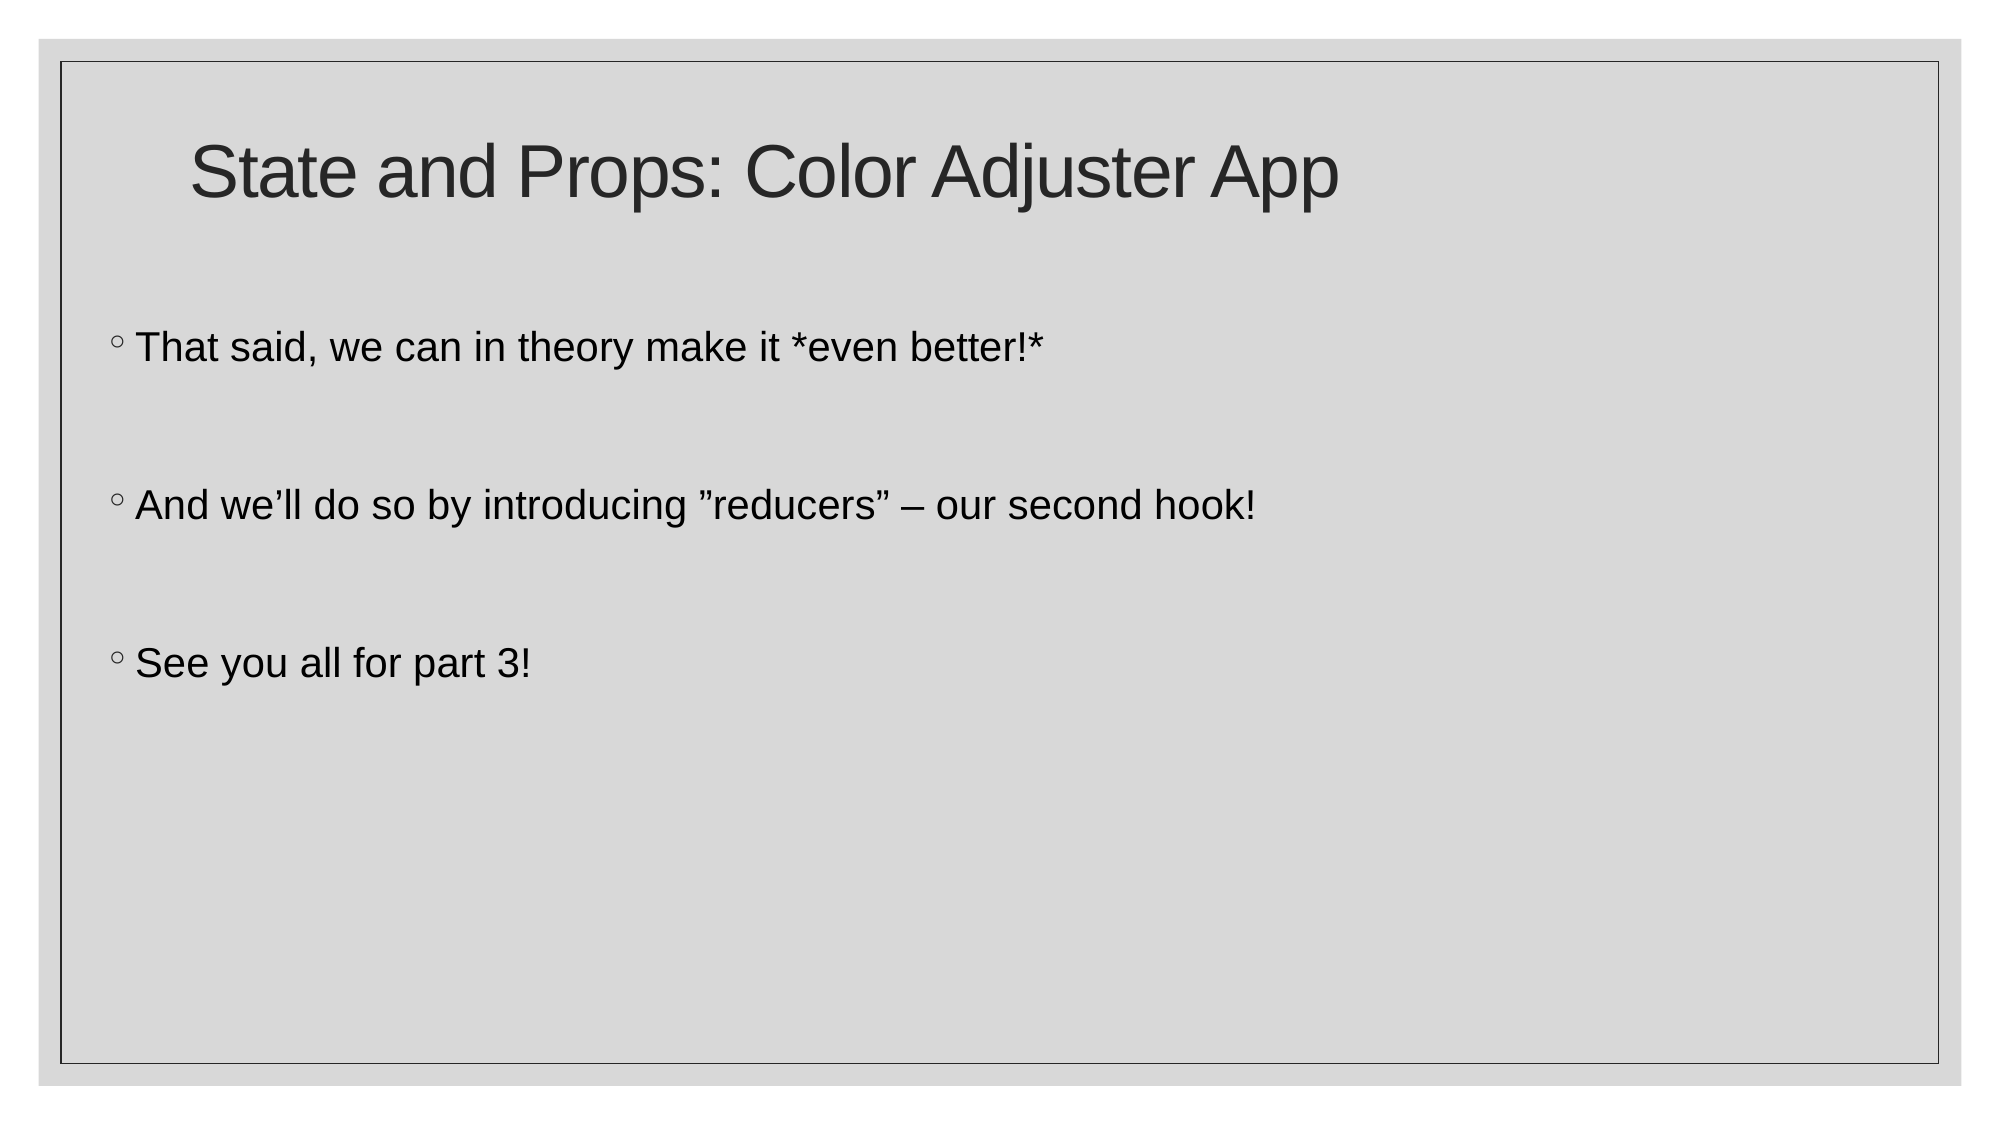

# State and Props: Color Adjuster App
That said, we can in theory make it *even better!*

And we’ll do so by introducing ”reducers” – our second hook!

See you all for part 3!